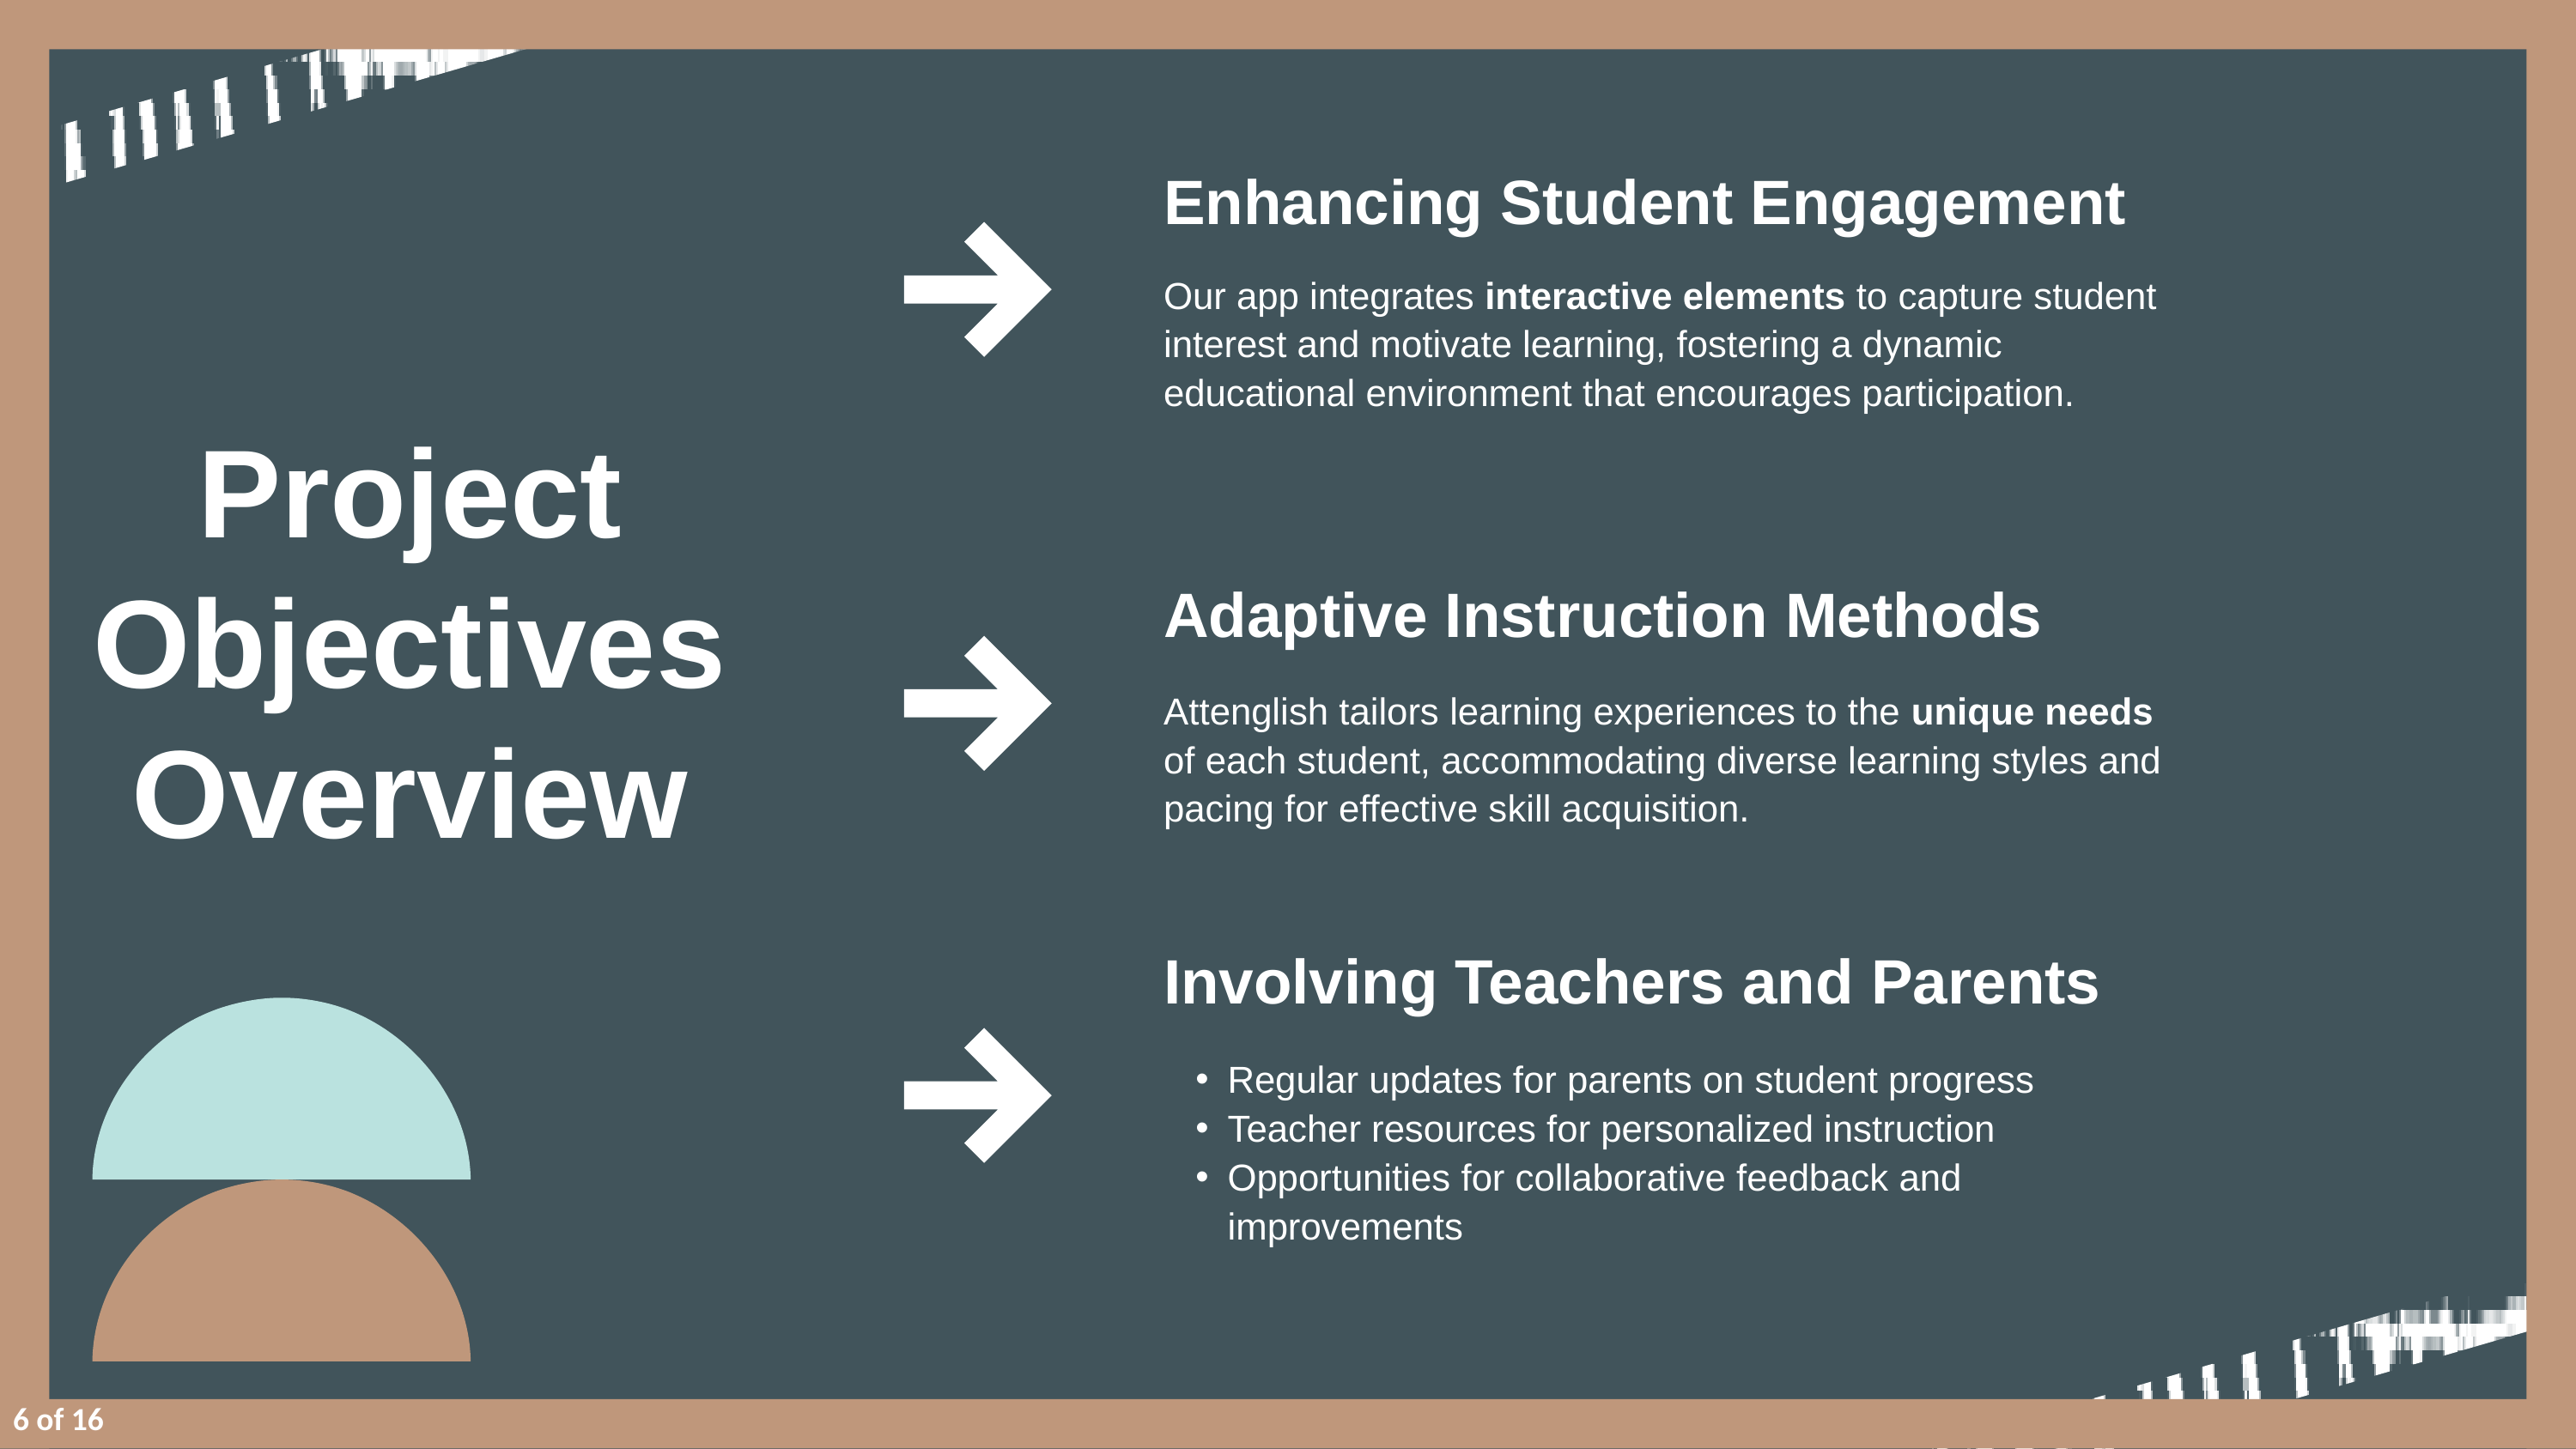

Enhancing Student Engagement
Our app integrates interactive elements to capture student interest and motivate learning, fostering a dynamic educational environment that encourages participation.

Project Objectives Overview
Adaptive Instruction Methods
Attenglish tailors learning experiences to the unique needs of each student, accommodating diverse learning styles and pacing for effective skill acquisition.

Involving Teachers and Parents
Regular updates for parents on student progress
Teacher resources for personalized instruction
Opportunities for collaborative feedback and improvements

6 of 16